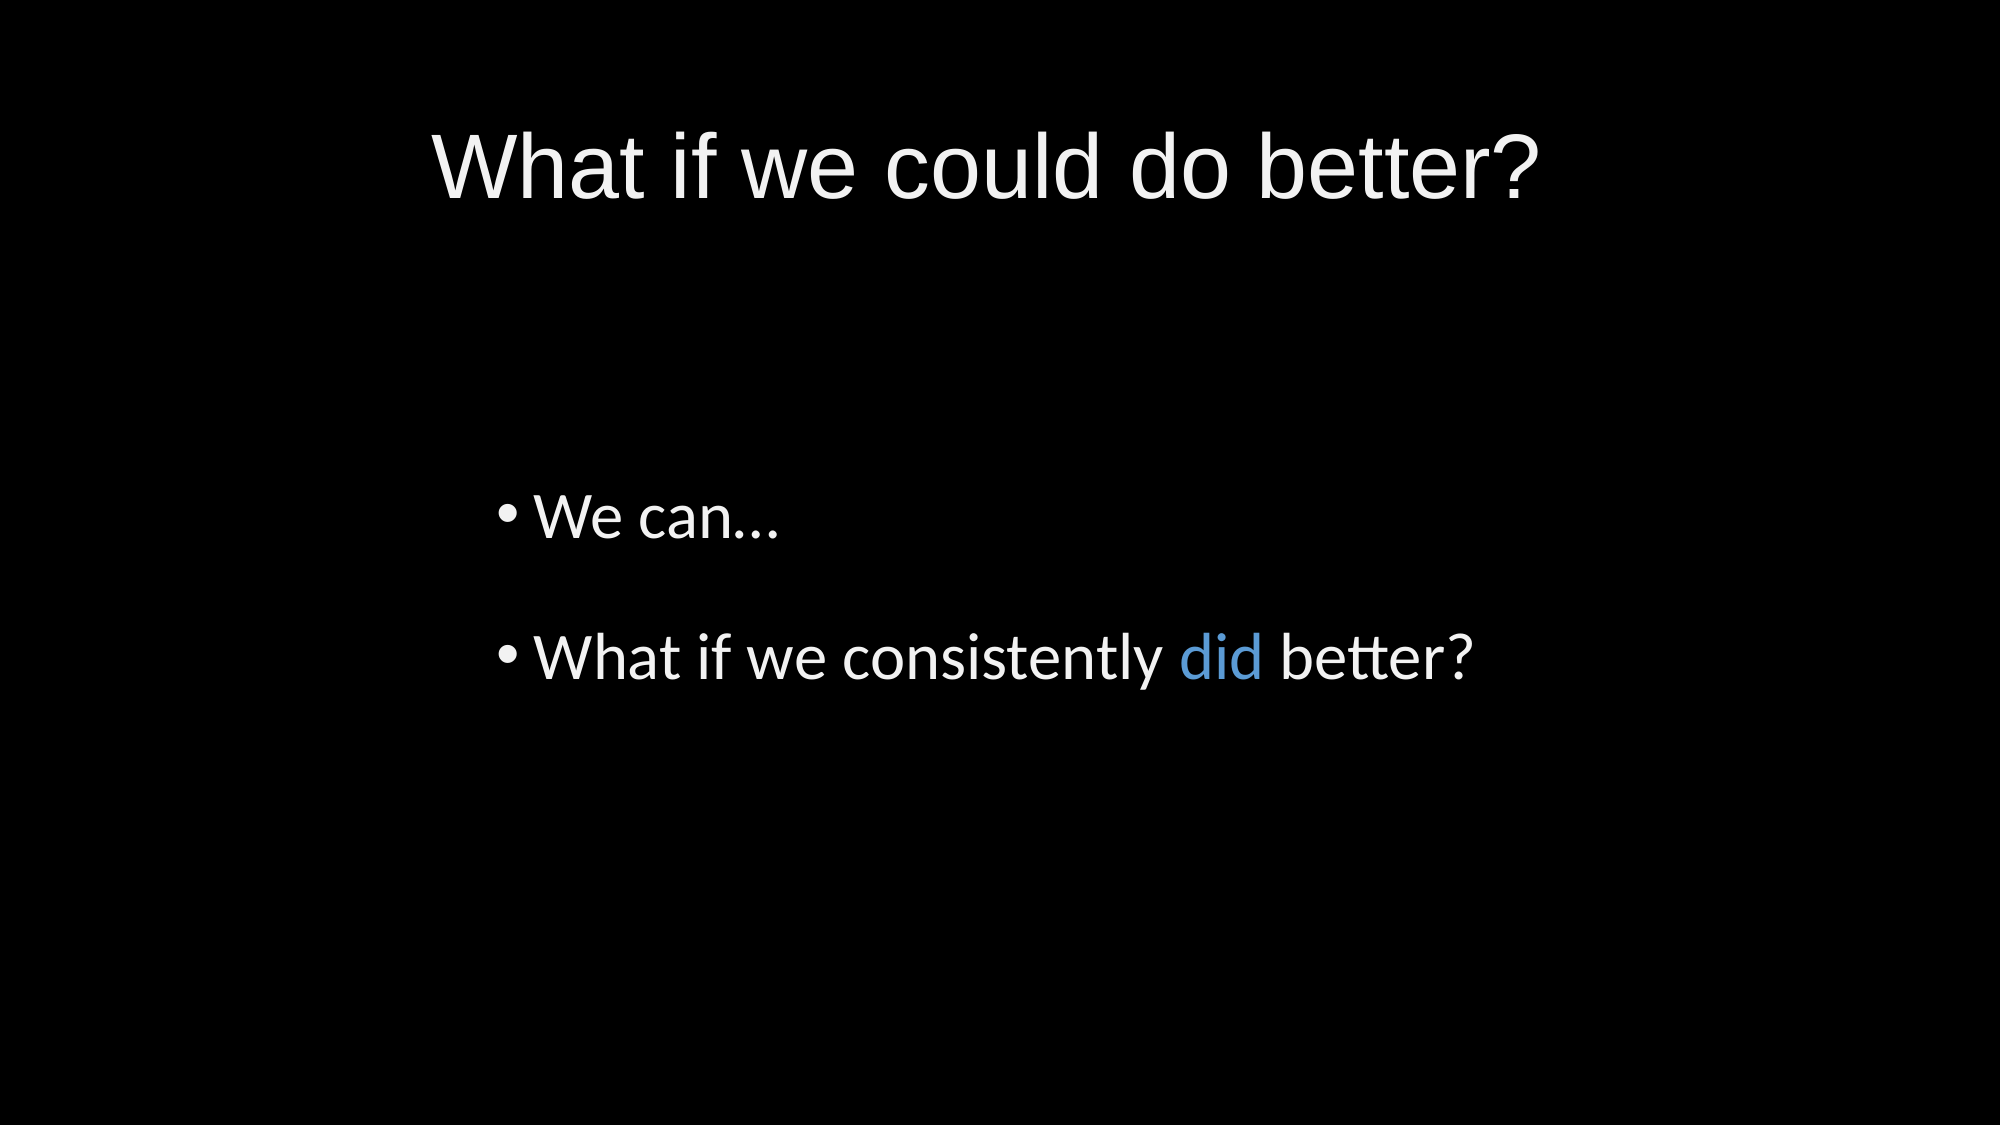

# What if we could do better?
We can…
What if we consistently did better?